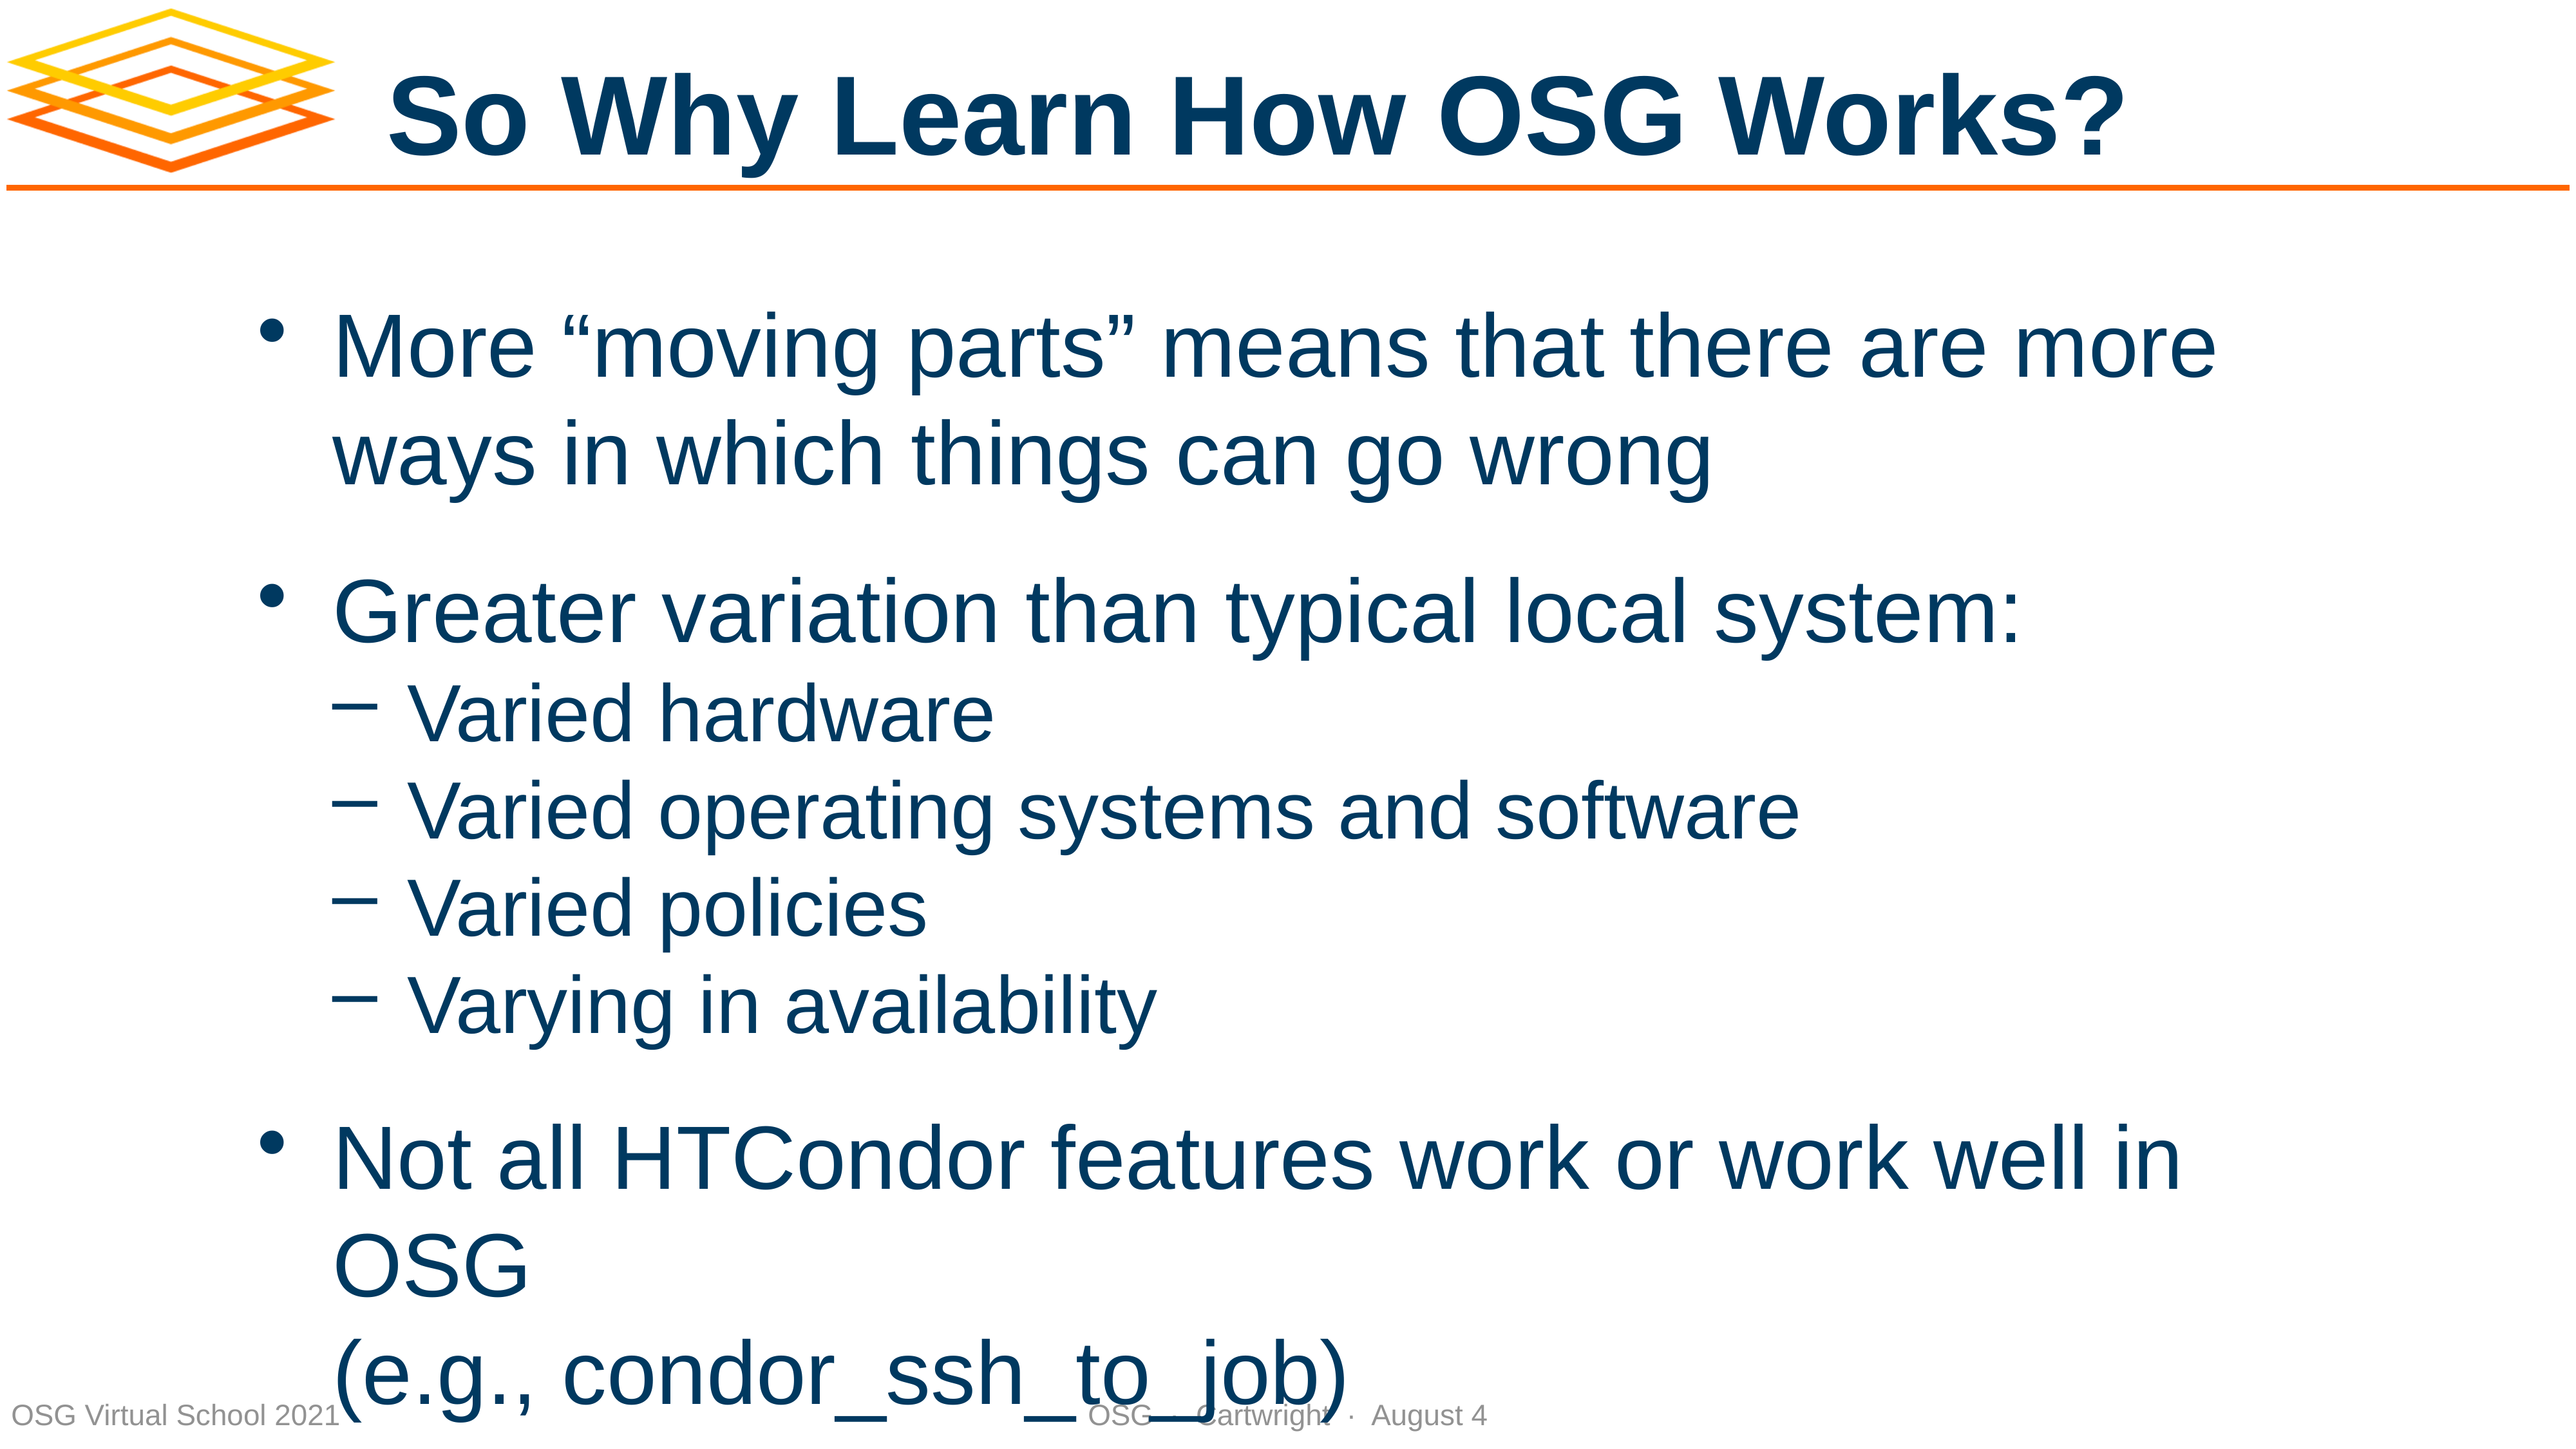

# So Why Learn How OSG Works?
More “moving parts” means that there are more ways in which things can go wrong
Greater variation than typical local system:
Varied hardware
Varied operating systems and software
Varied policies
Varying in availability
Not all HTCondor features work or work well in OSG
(e.g., condor_ssh_to_job)
27